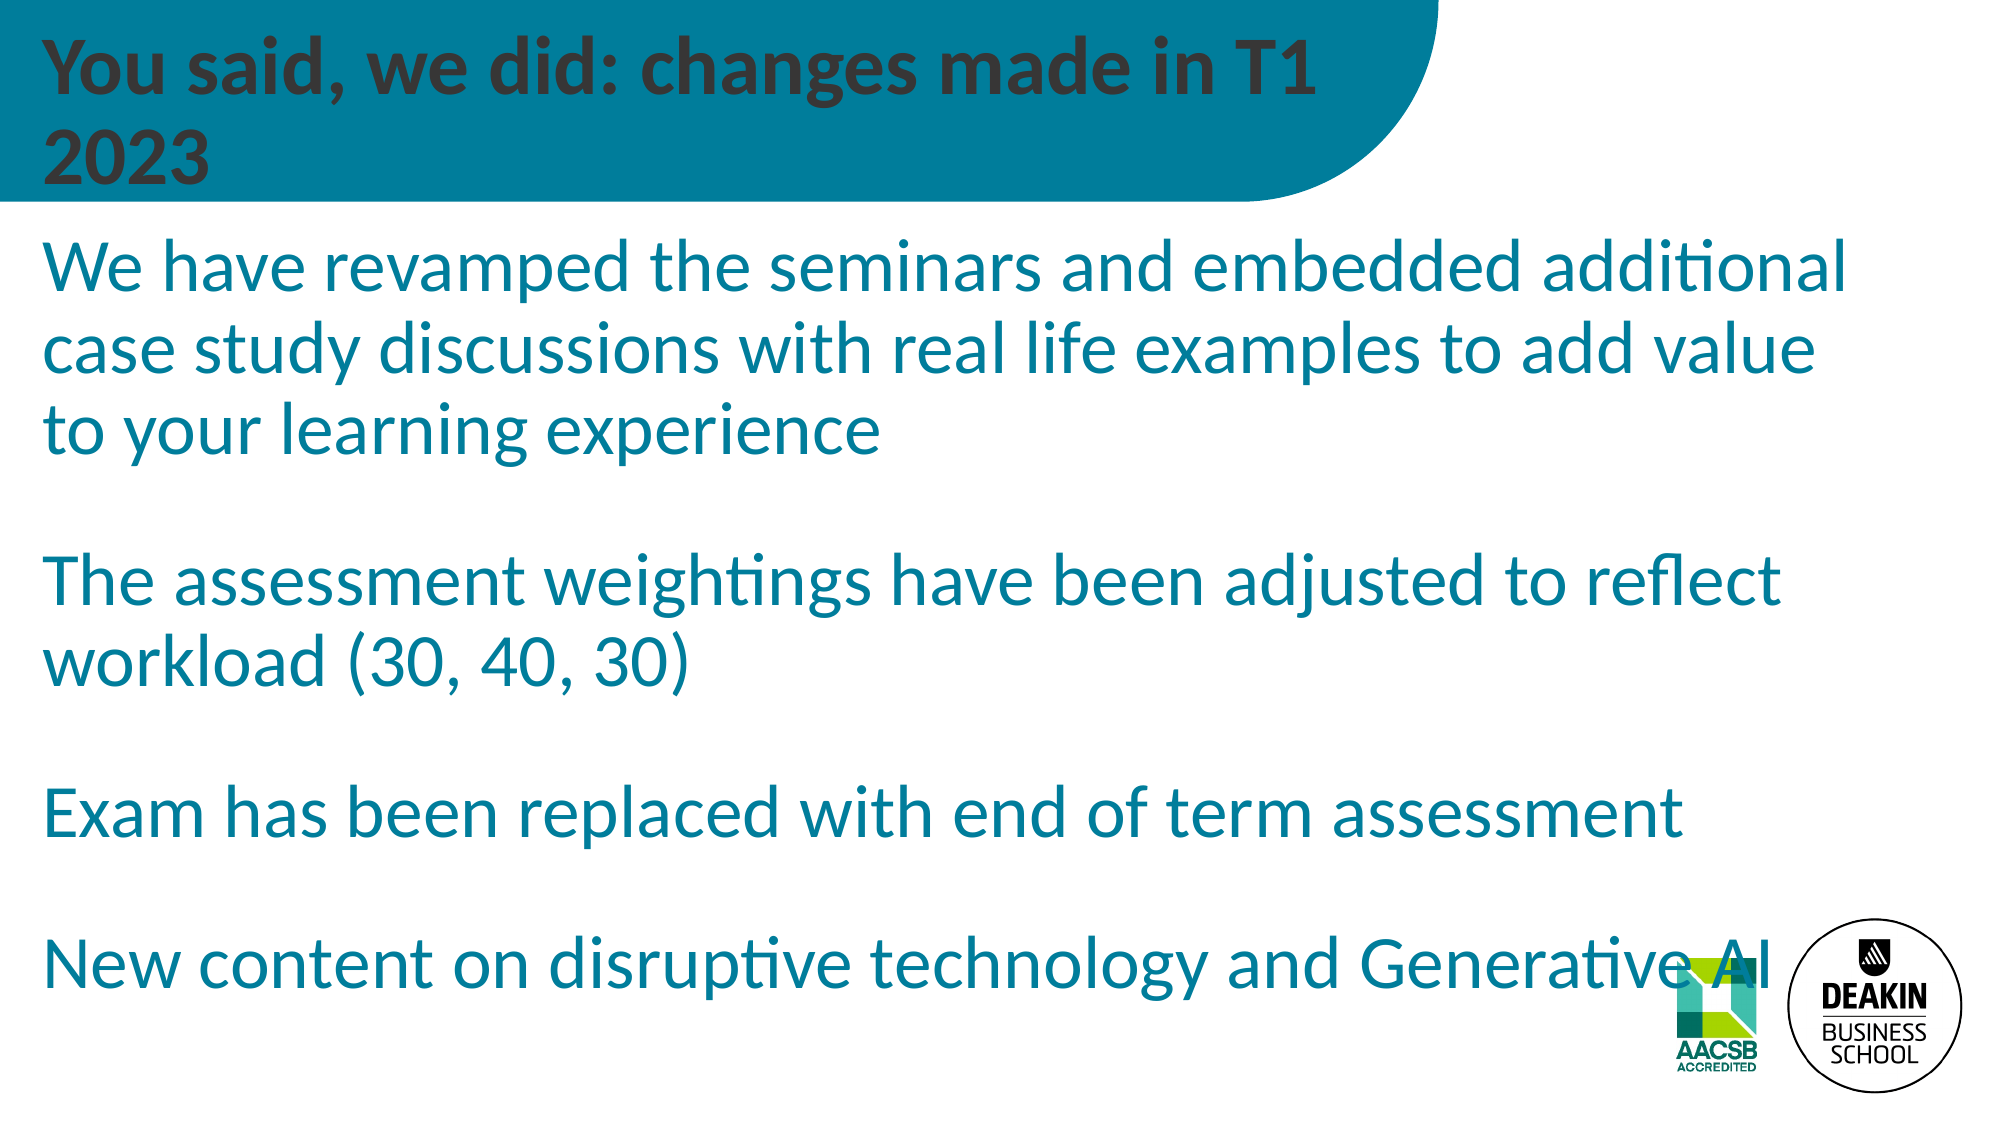

# You said, we did: changes made in T1 2023
We have revamped the seminars and embedded additional case study discussions with real life examples to add value to your learning experience
The assessment weightings have been adjusted to reflect workload (30, 40, 30)
Exam has been replaced with end of term assessment
New content on disruptive technology and Generative AI